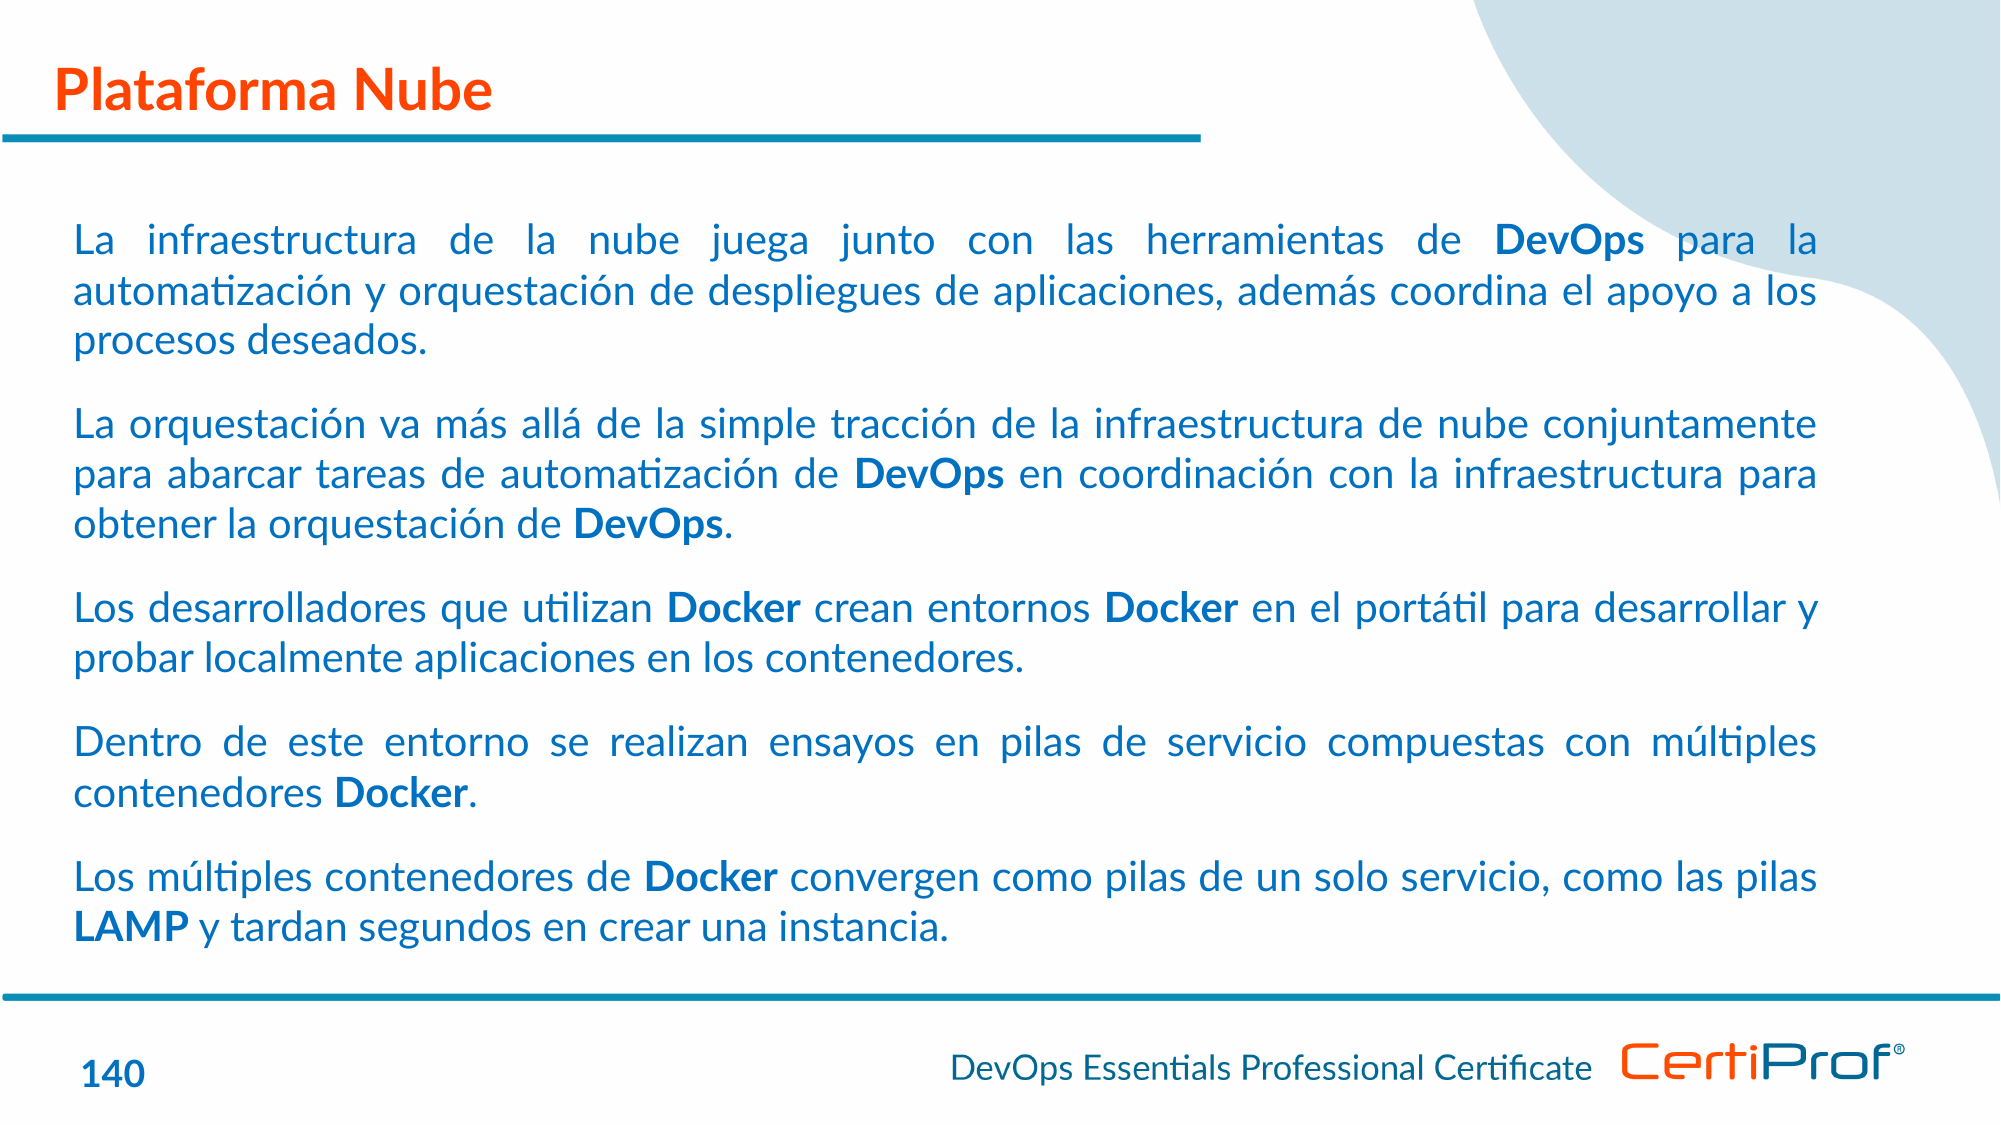

Plataforma Nube
La infraestructura de la nube juega junto con las herramientas de DevOps para la automatización y orquestación de despliegues de aplicaciones, además coordina el apoyo a los procesos deseados.

La orquestación va más allá de la simple tracción de la infraestructura de nube conjuntamente para abarcar tareas de automatización de DevOps en coordinación con la infraestructura para obtener la orquestación de DevOps.

Los desarrolladores que utilizan Docker crean entornos Docker en el portátil para desarrollar y probar localmente aplicaciones en los contenedores.

Dentro de este entorno se realizan ensayos en pilas de servicio compuestas con múltiples contenedores Docker.

Los múltiples contenedores de Docker convergen como pilas de un solo servicio, como las pilas LAMP y tardan segundos en crear una instancia.